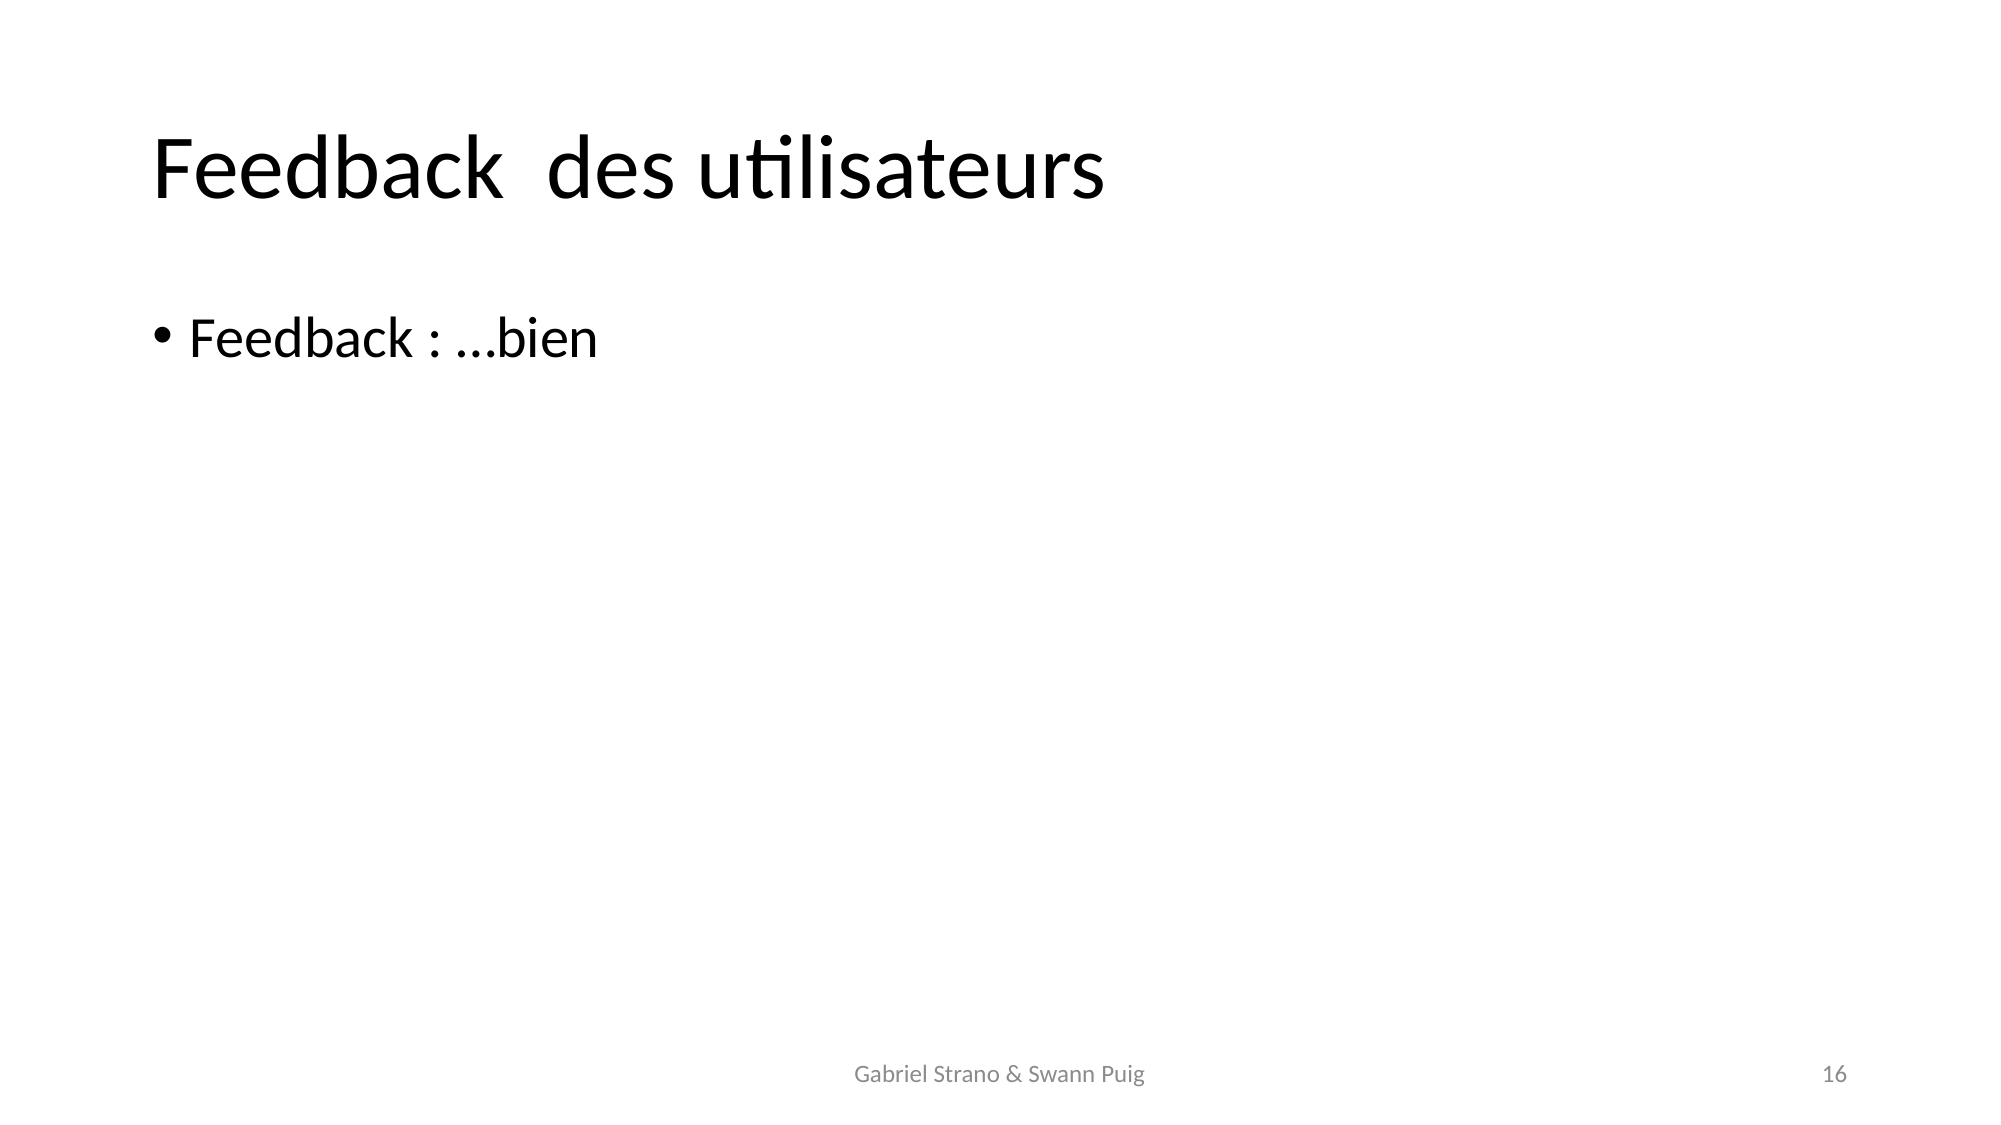

# Feedback  des utilisateurs
Feedback : …bien
Gabriel Strano & Swann Puig
16